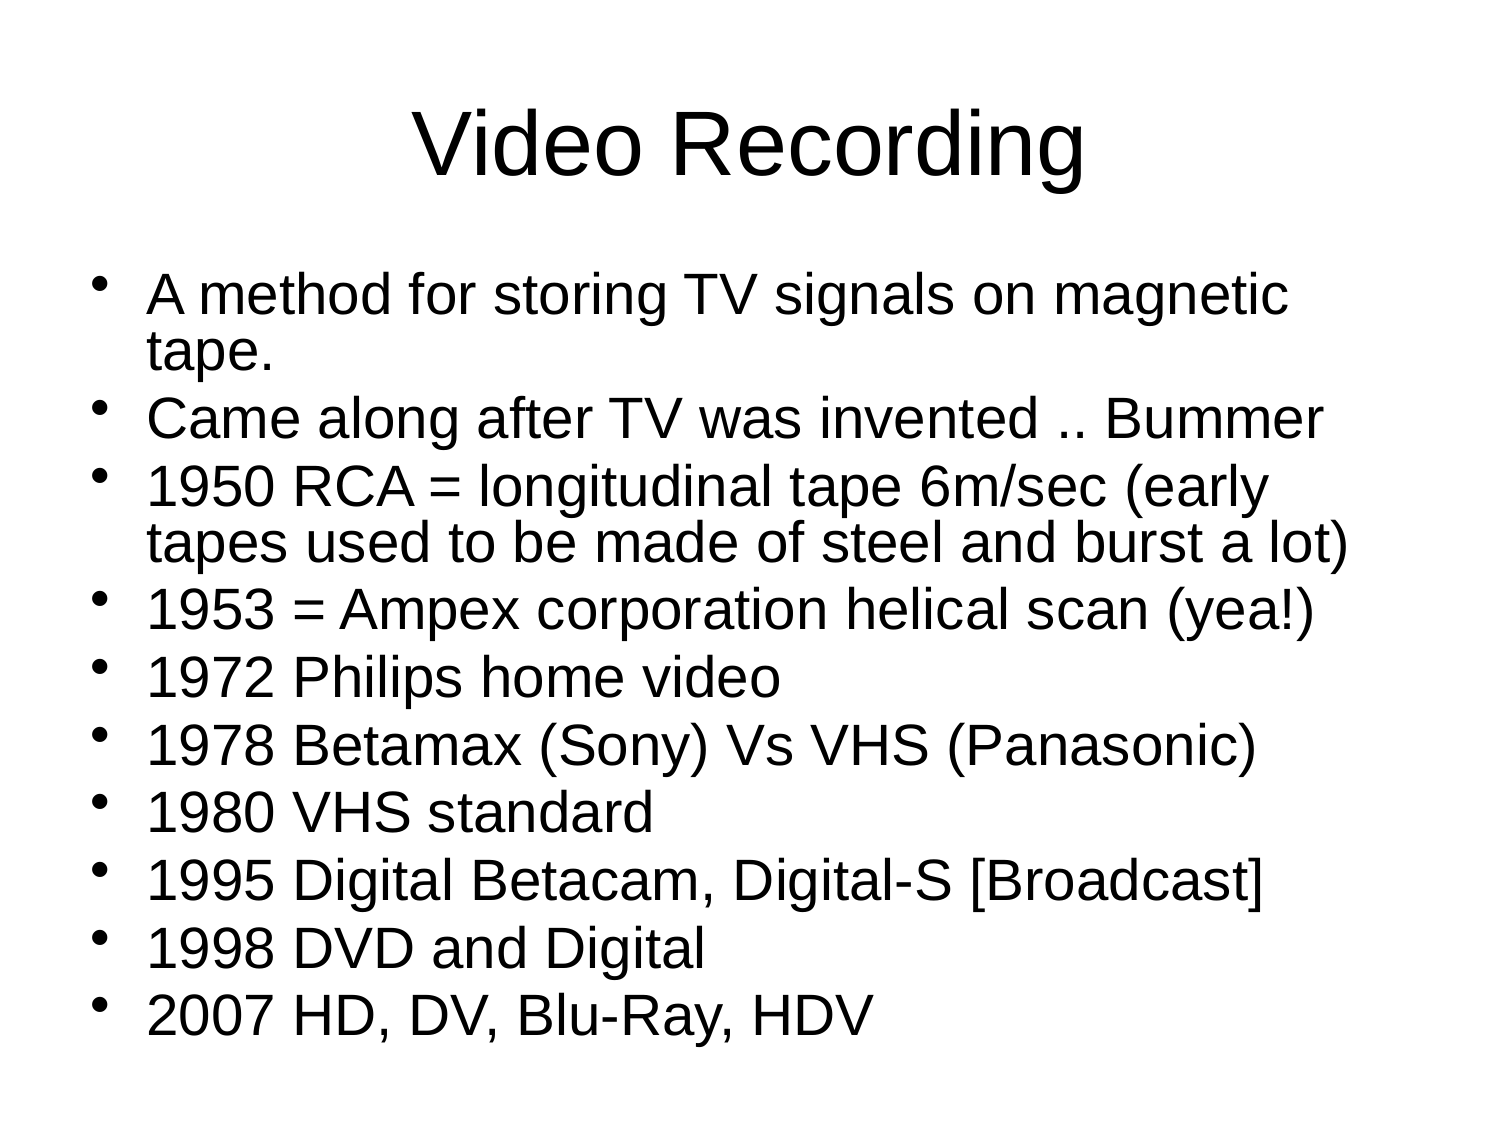

# Video Recording
A method for storing TV signals on magnetic tape.
Came along after TV was invented .. Bummer
1950 RCA = longitudinal tape 6m/sec (early tapes used to be made of steel and burst a lot)
1953 = Ampex corporation helical scan (yea!)
1972 Philips home video
1978 Betamax (Sony) Vs VHS (Panasonic)
1980 VHS standard
1995 Digital Betacam, Digital-S [Broadcast]
1998 DVD and Digital
2007 HD, DV, Blu-Ray, HDV